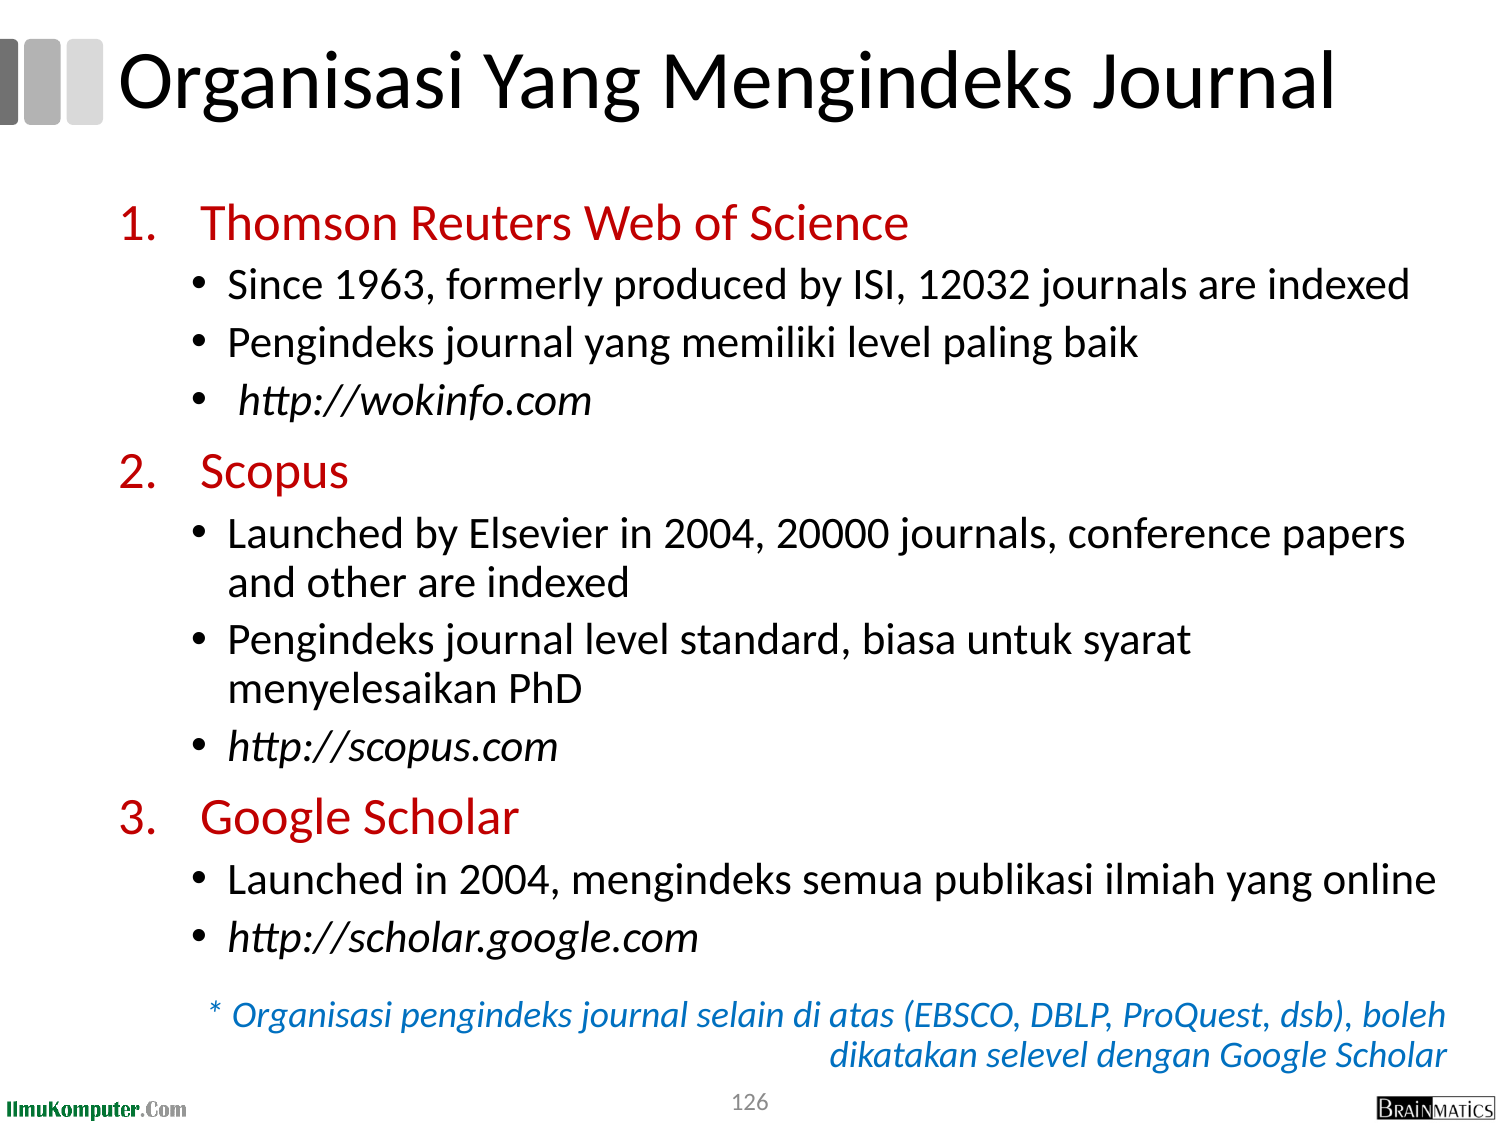

# Organisasi Yang Mengindeks Journal
Thomson Reuters Web of Science
Since 1963, formerly produced by ISI, 12032 journals are indexed
Pengindeks journal yang memiliki level paling baik
 http://wokinfo.com
Scopus
Launched by Elsevier in 2004, 20000 journals, conference papers  and other are indexed
Pengindeks journal level standard, biasa untuk syarat menyelesaikan PhD
http://scopus.com
Google Scholar
Launched in 2004, mengindeks semua publikasi ilmiah yang online
http://scholar.google.com

* Organisasi pengindeks journal selain di atas (EBSCO, DBLP, ProQuest, dsb), boleh dikatakan selevel dengan Google Scholar
126